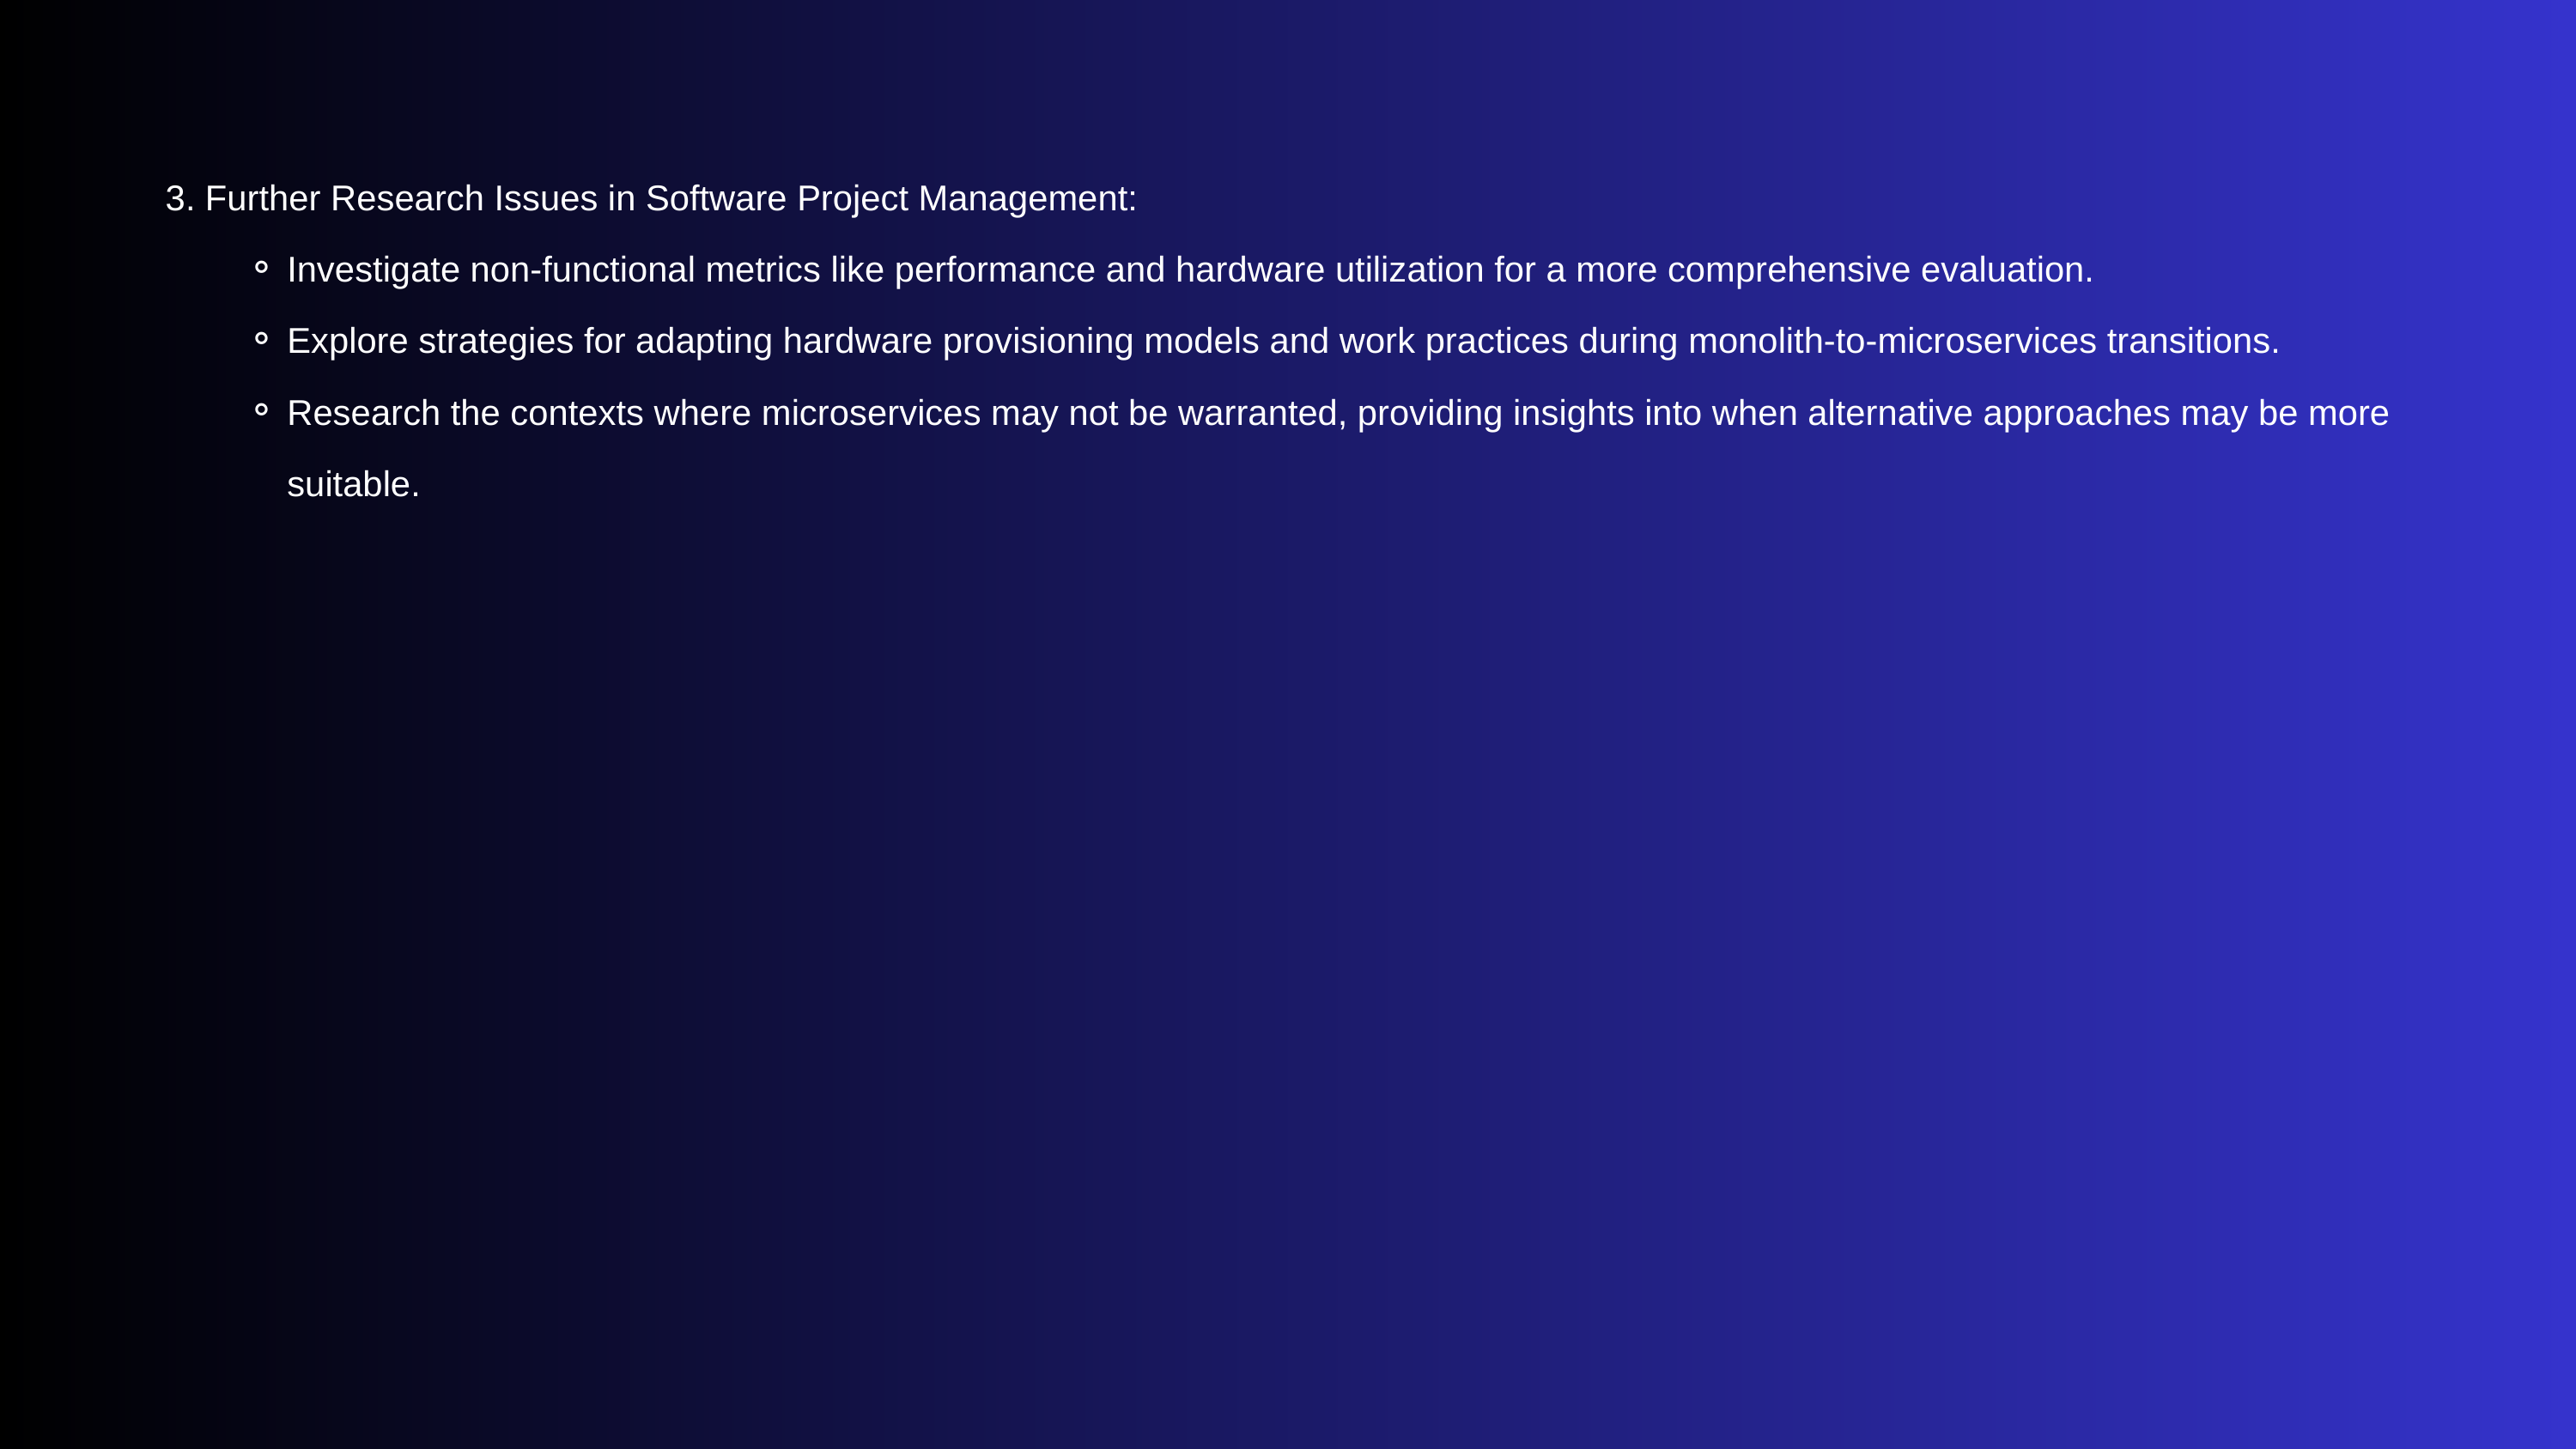

3. Further Research Issues in Software Project Management:
Investigate non-functional metrics like performance and hardware utilization for a more comprehensive evaluation.
Explore strategies for adapting hardware provisioning models and work practices during monolith-to-microservices transitions.
Research the contexts where microservices may not be warranted, providing insights into when alternative approaches may be more suitable.